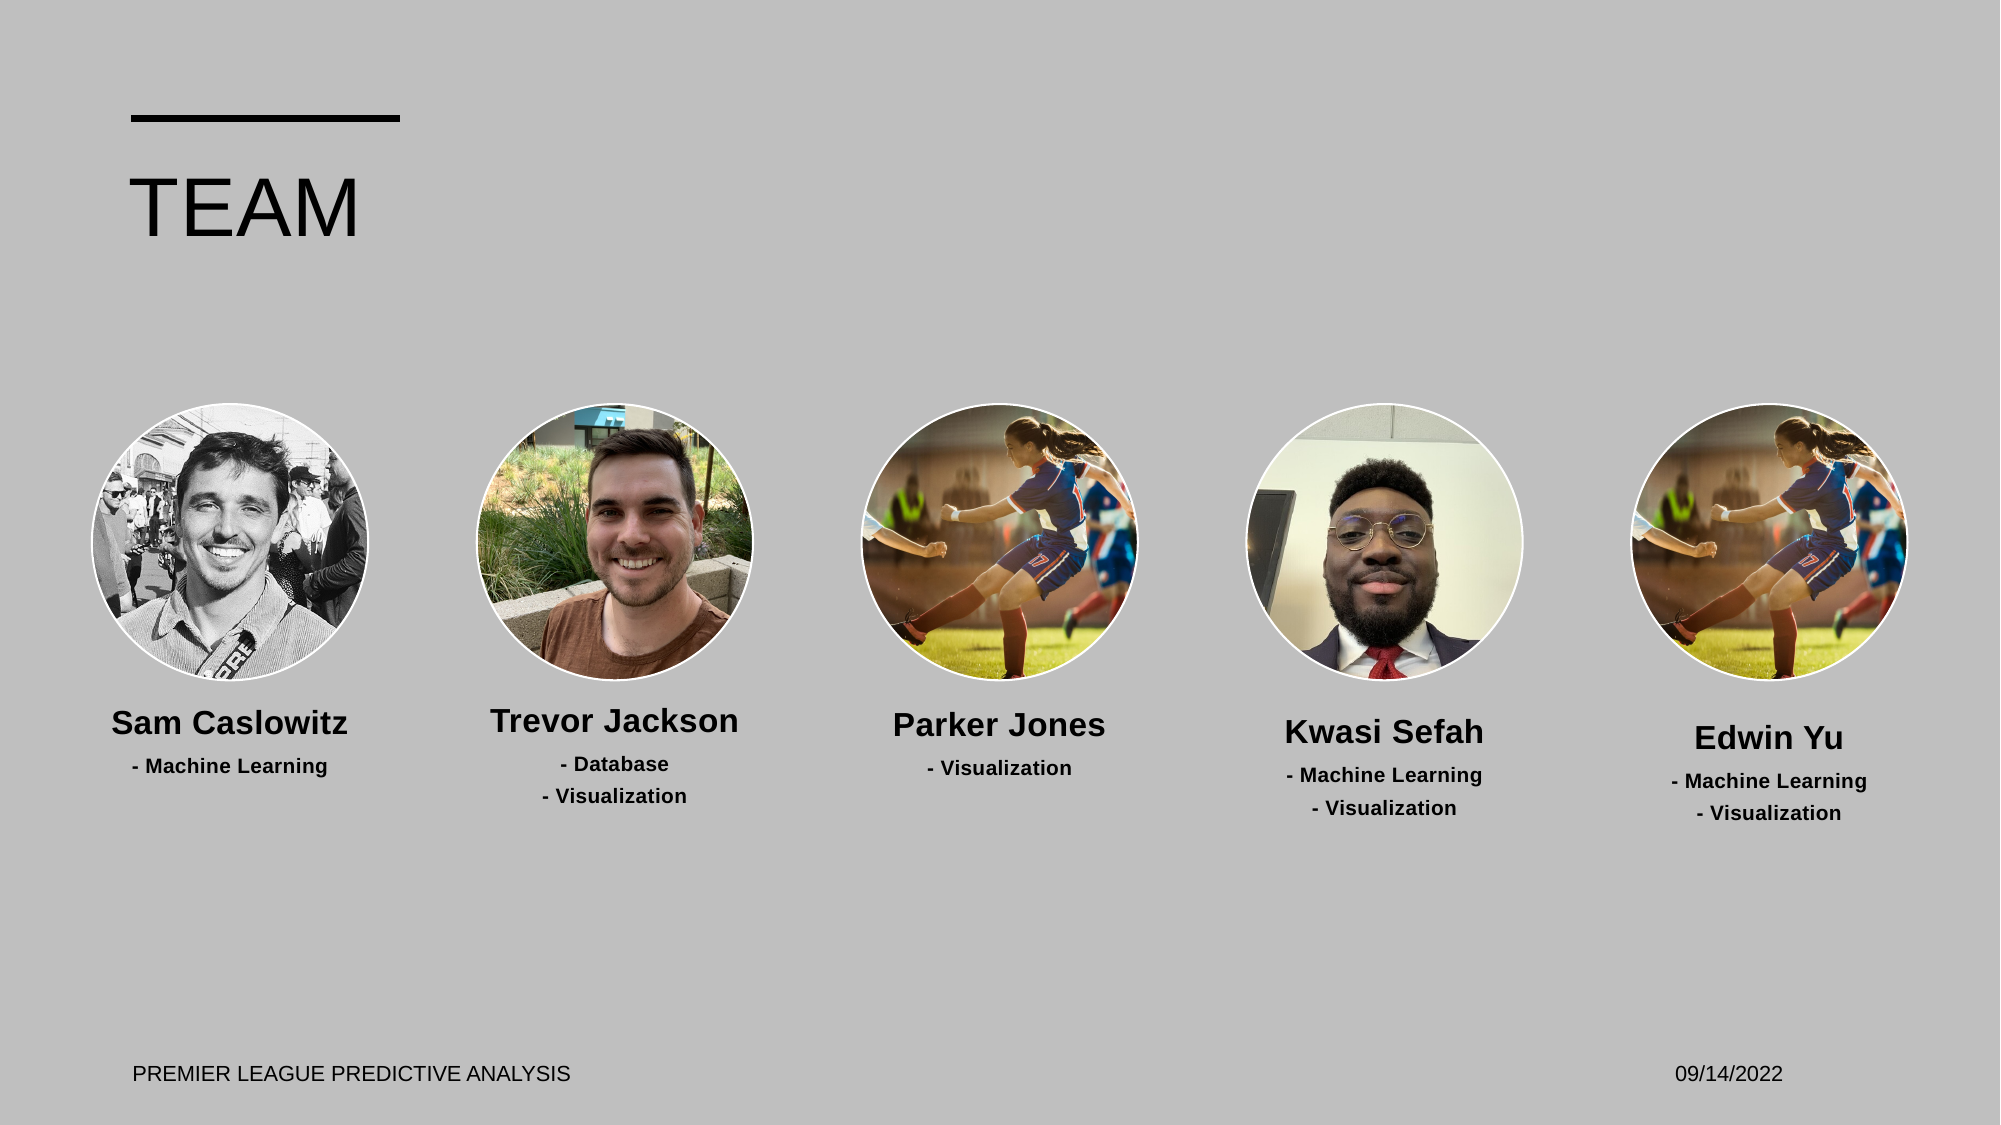

# team
Sam Caslowitz
- Machine Learning

Trevor Jackson
- Database
- Visualization

Parker Jones
- Visualization
Kwasi Sefah
- Machine Learning
- Visualization
Edwin Yu
- Machine Learning
- Visualization
PREMIER LEAGUE PREDICTIVE ANALYSIS
09/14/2022